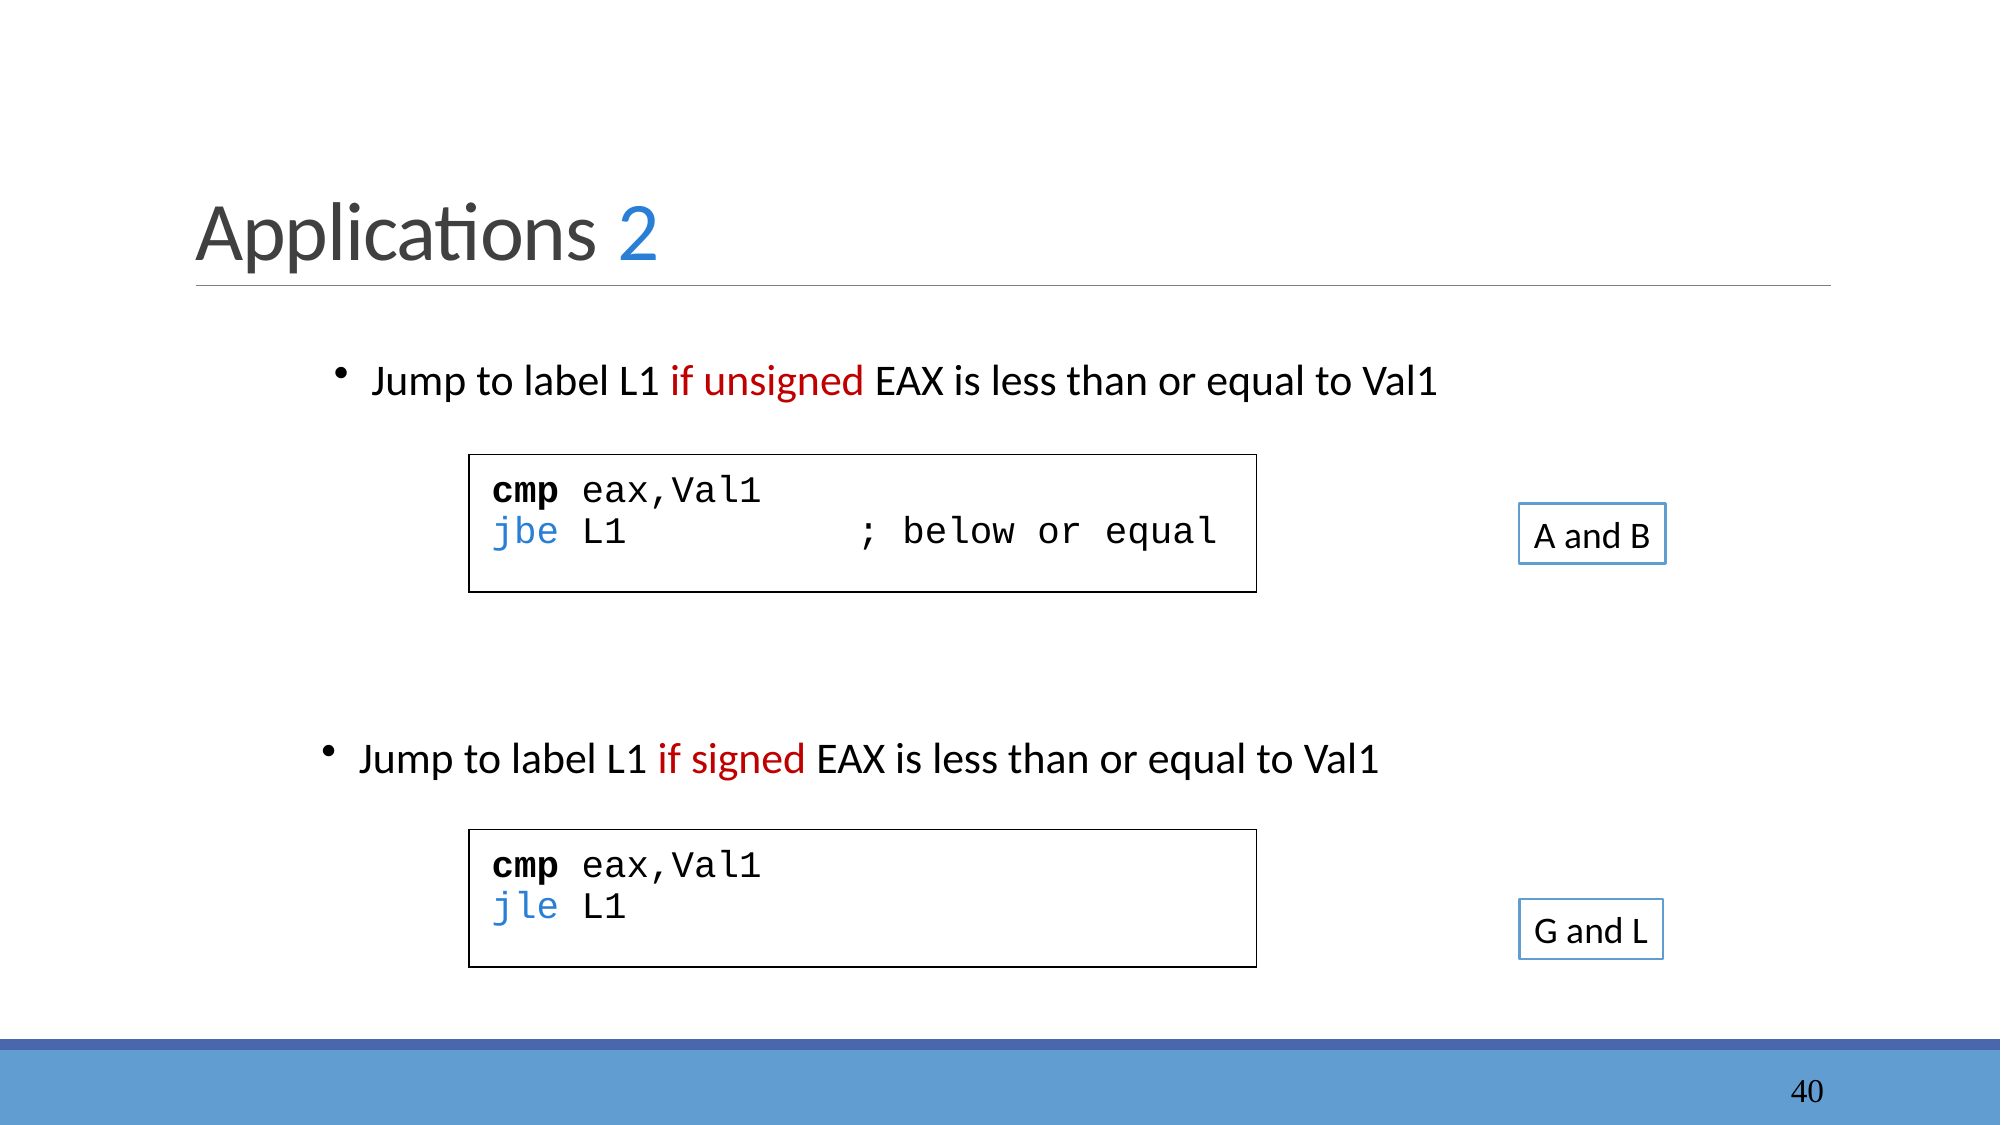

# Applications 2
Jump to label L1 if unsigned EAX is less than or equal to Val1
cmp eax,Val1
jbe L1	; below or equal
A and B
Jump to label L1 if signed EAX is less than or equal to Val1
cmp eax,Val1
jle L1
G and L
40